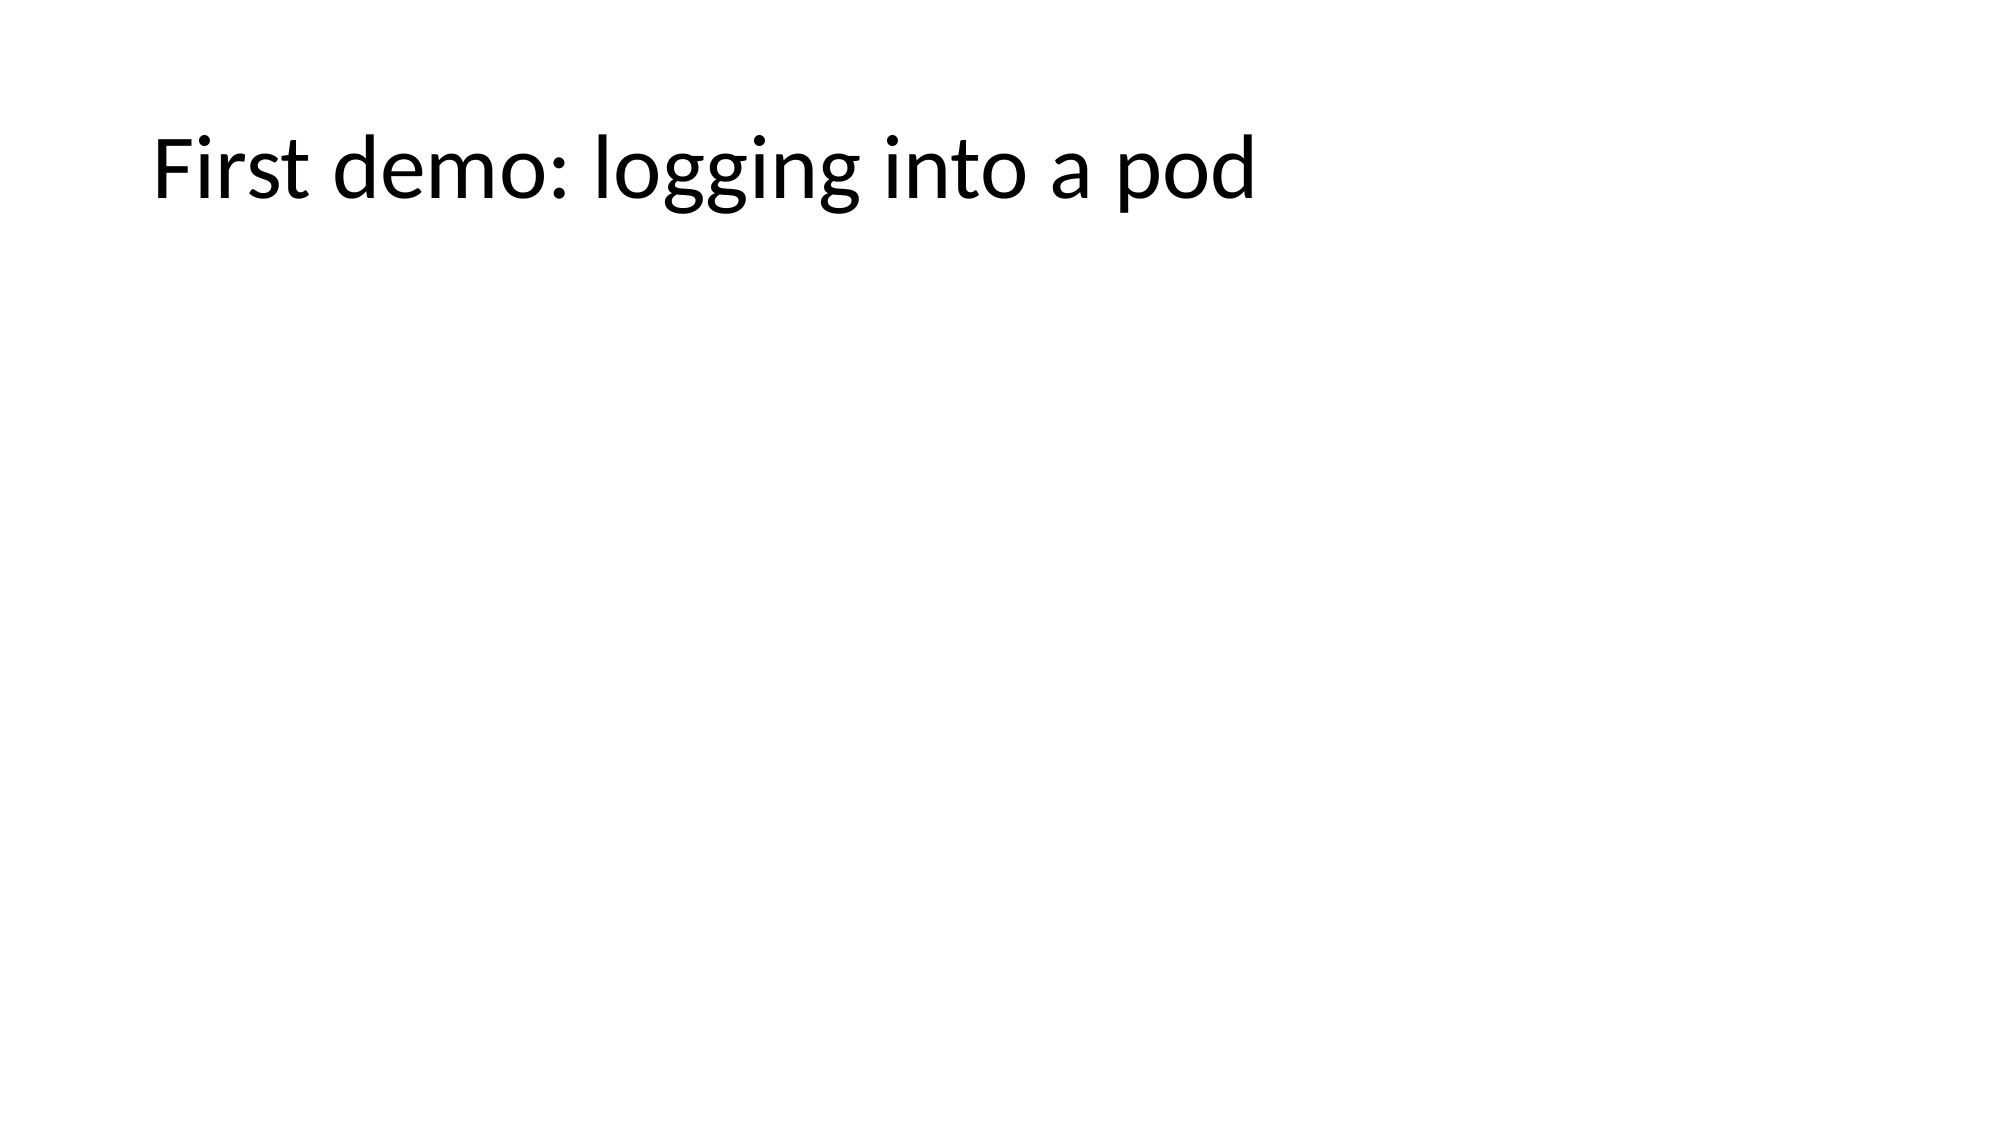

# First demo: logging into a pod